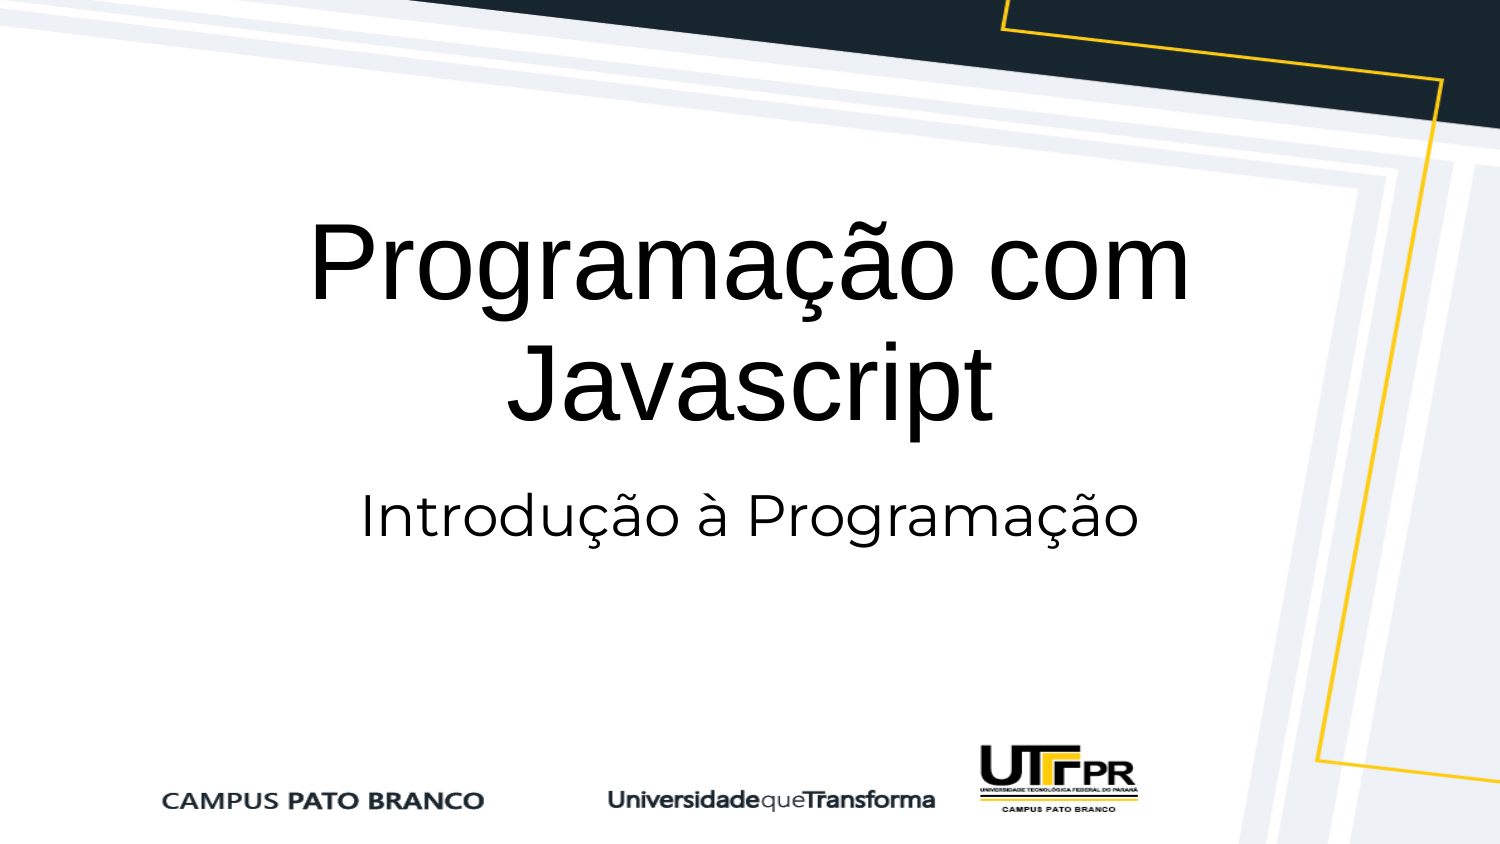

# Programação com Javascript
Introdução à Programação